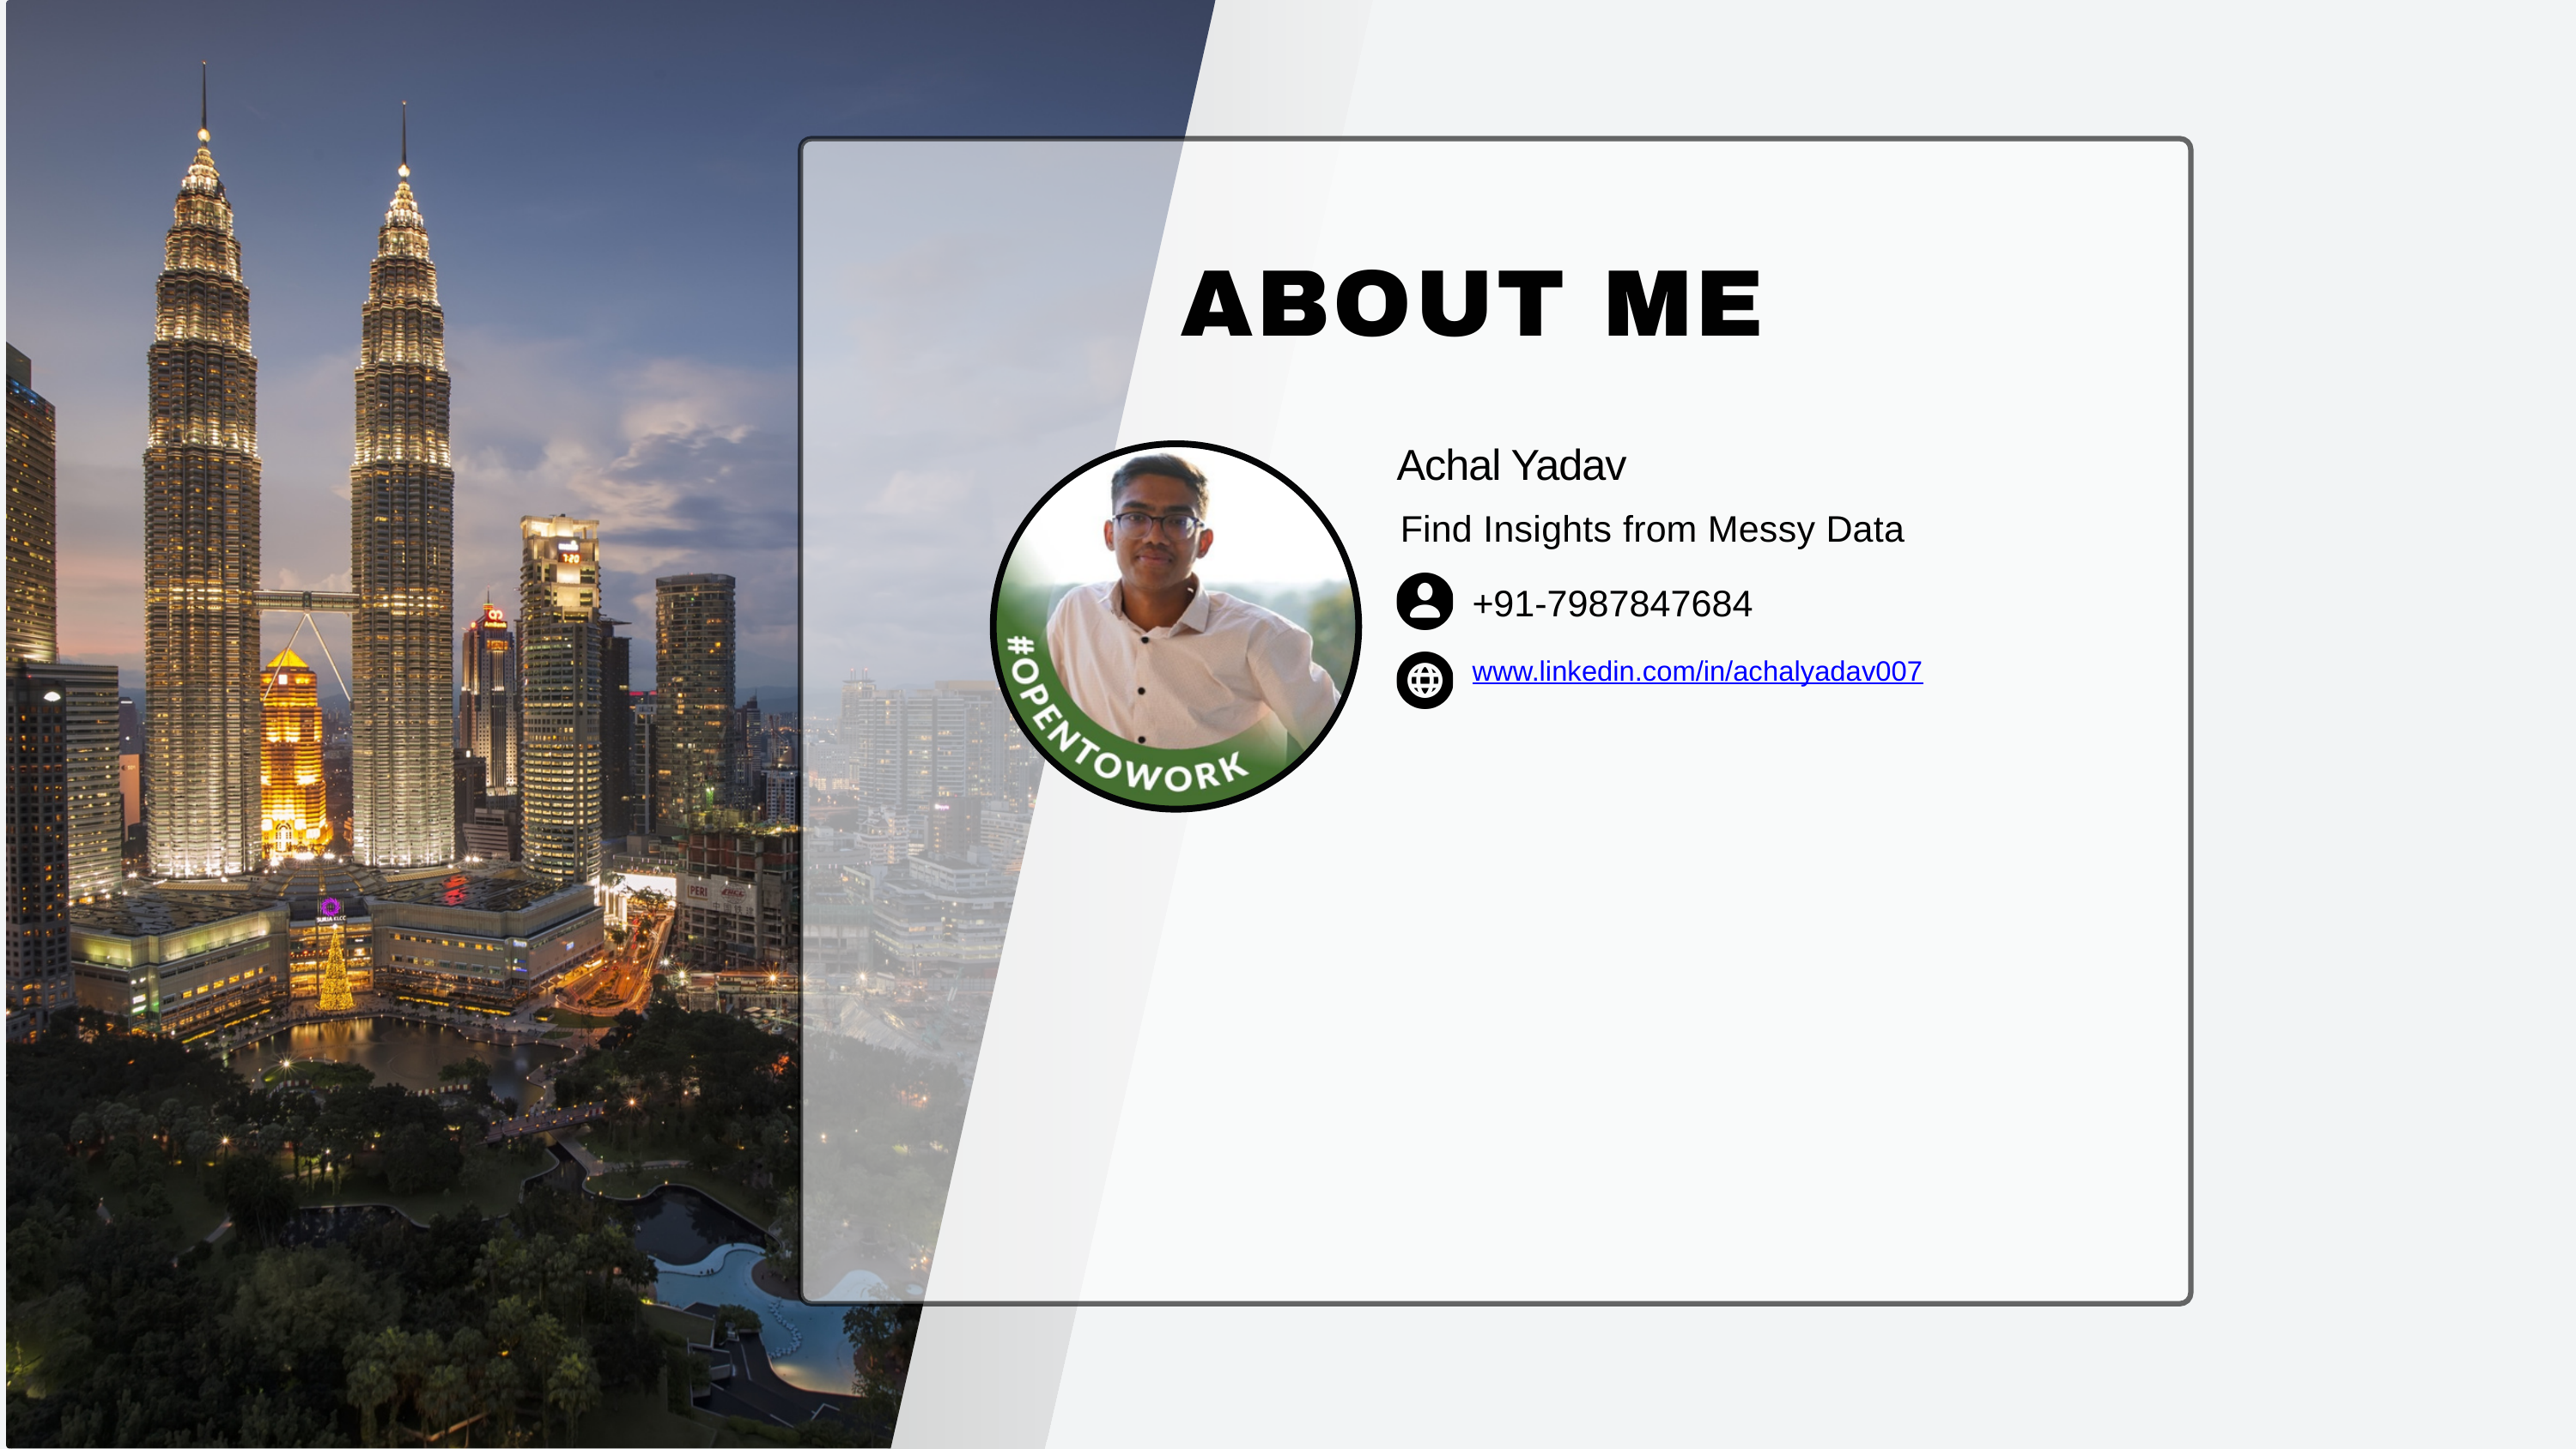

ABOUT ME
Achal Yadav

Find Insights from Messy Data

+91-7987847684
www.linkedin.com/in/achalyadav007